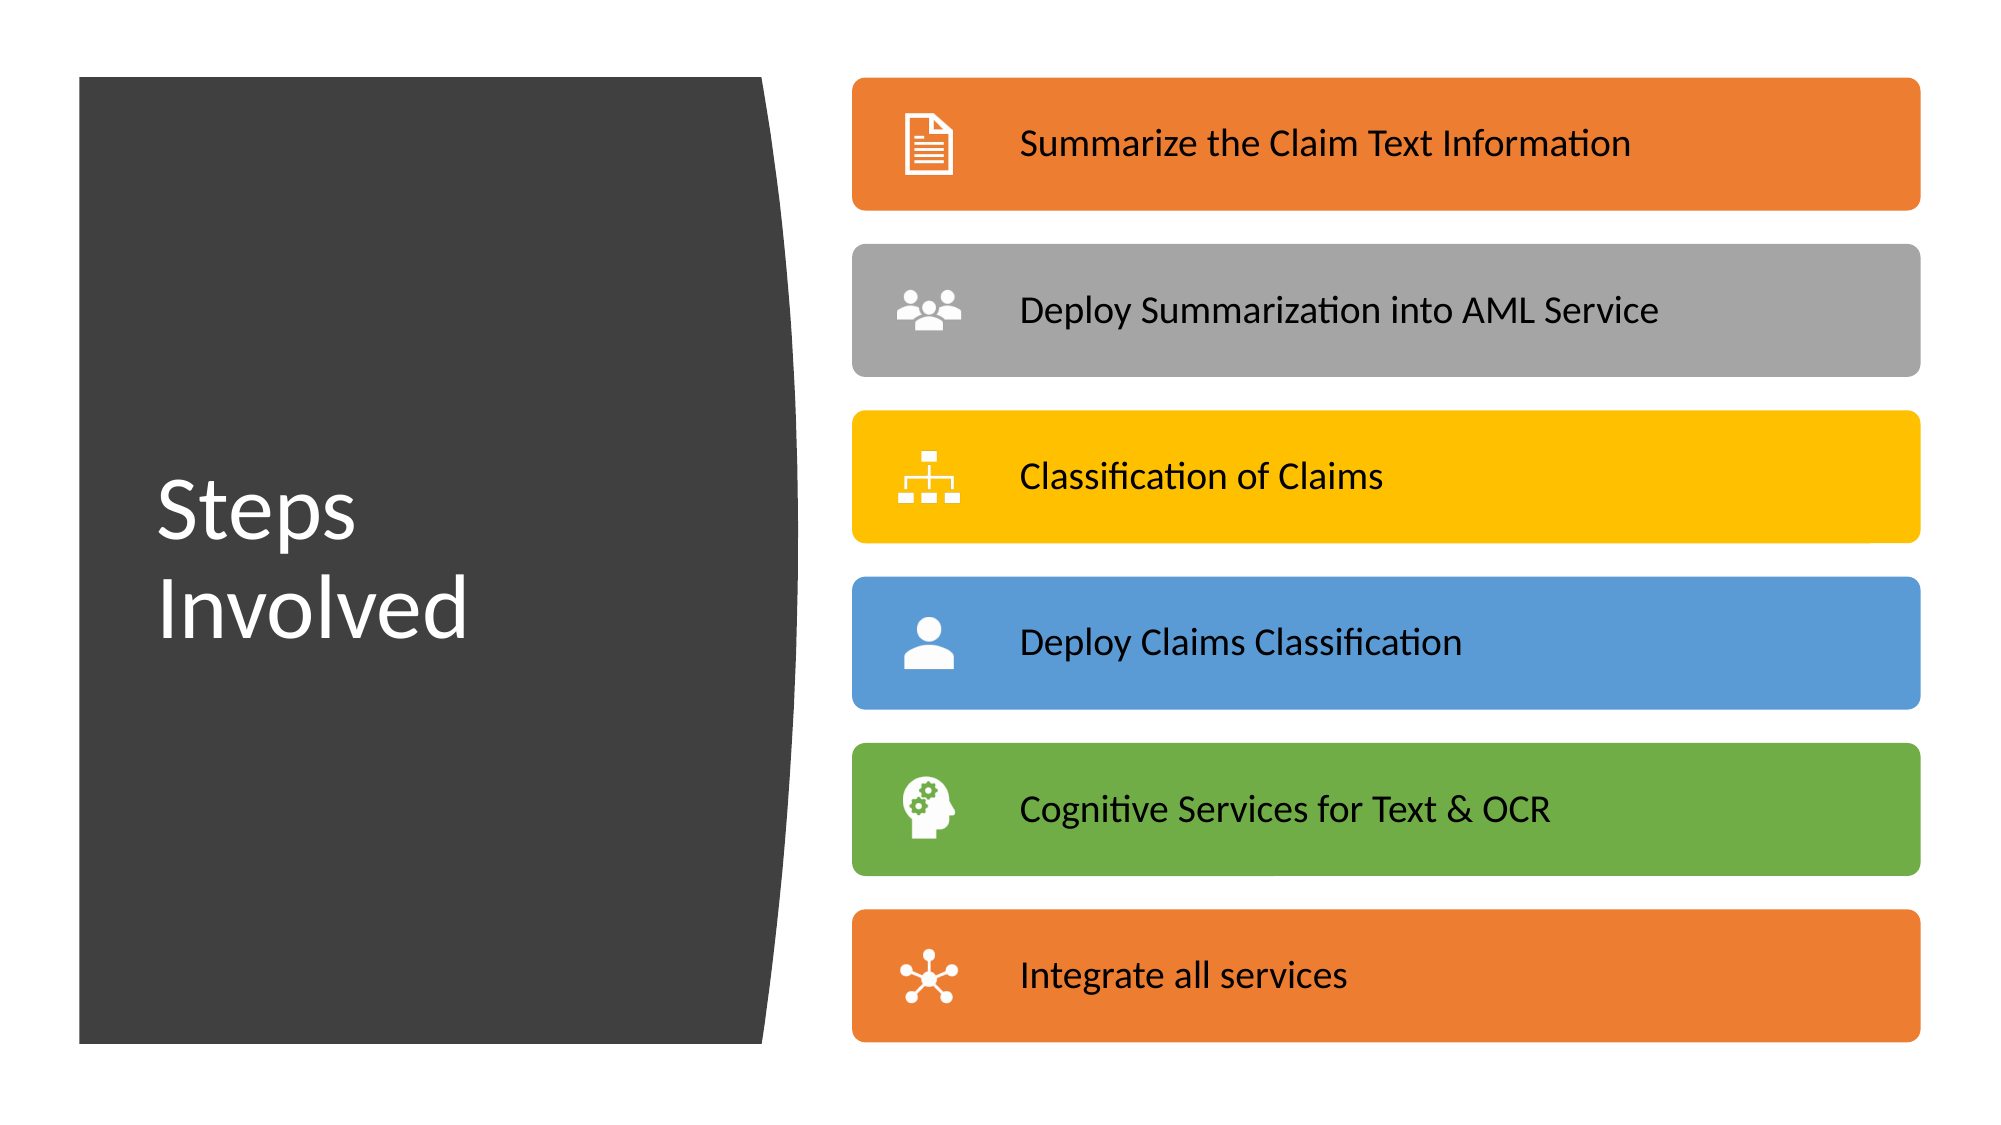

Summarize the Claim Text Information
Deploy Summarization into AML Service
Classification of Claims
Deploy Claims Classification
Cognitive Services for Text & OCR
Integrate all services

# Steps Involved